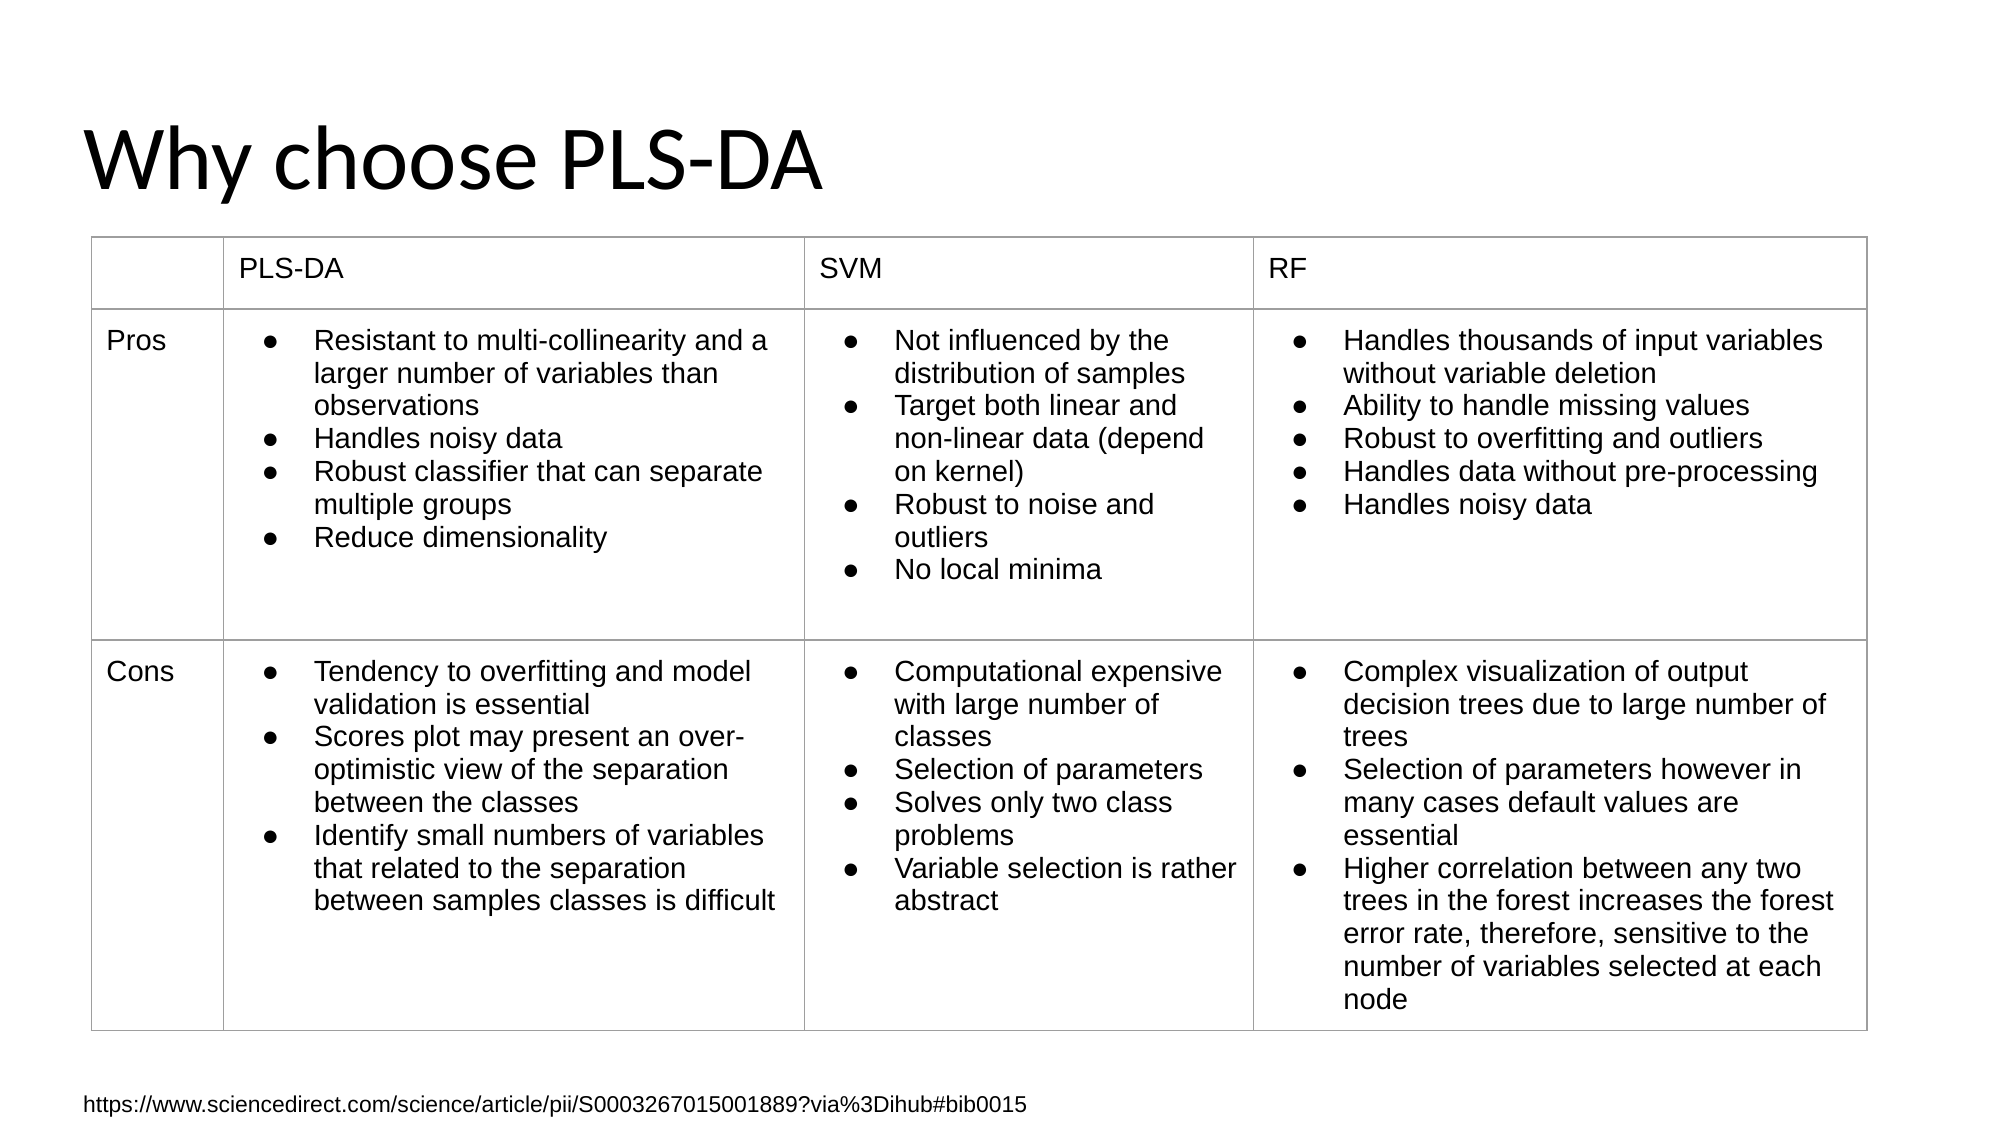

# Why choose PLS-DA
|  | PLS-DA | SVM | RF |
| --- | --- | --- | --- |
| Pros | Resistant to multi-collinearity and a larger number of variables than observations Handles noisy data Robust classifier that can separate multiple groups Reduce dimensionality | Not influenced by the distribution of samples Target both linear and non-linear data (depend on kernel) Robust to noise and outliers No local minima | Handles thousands of input variables without variable deletion Ability to handle missing values Robust to overfitting and outliers Handles data without pre-processing Handles noisy data |
| Cons | Tendency to overfitting and model validation is essential Scores plot may present an over-optimistic view of the separation between the classes Identify small numbers of variables that related to the separation between samples classes is difficult | Computational expensive with large number of classes Selection of parameters Solves only two class problems Variable selection is rather abstract | Complex visualization of output decision trees due to large number of trees Selection of parameters however in many cases default values are essential Higher correlation between any two trees in the forest increases the forest error rate, therefore, sensitive to the number of variables selected at each node |

https://www.sciencedirect.com/science/article/pii/S0003267015001889?via%3Dihub#bib0015